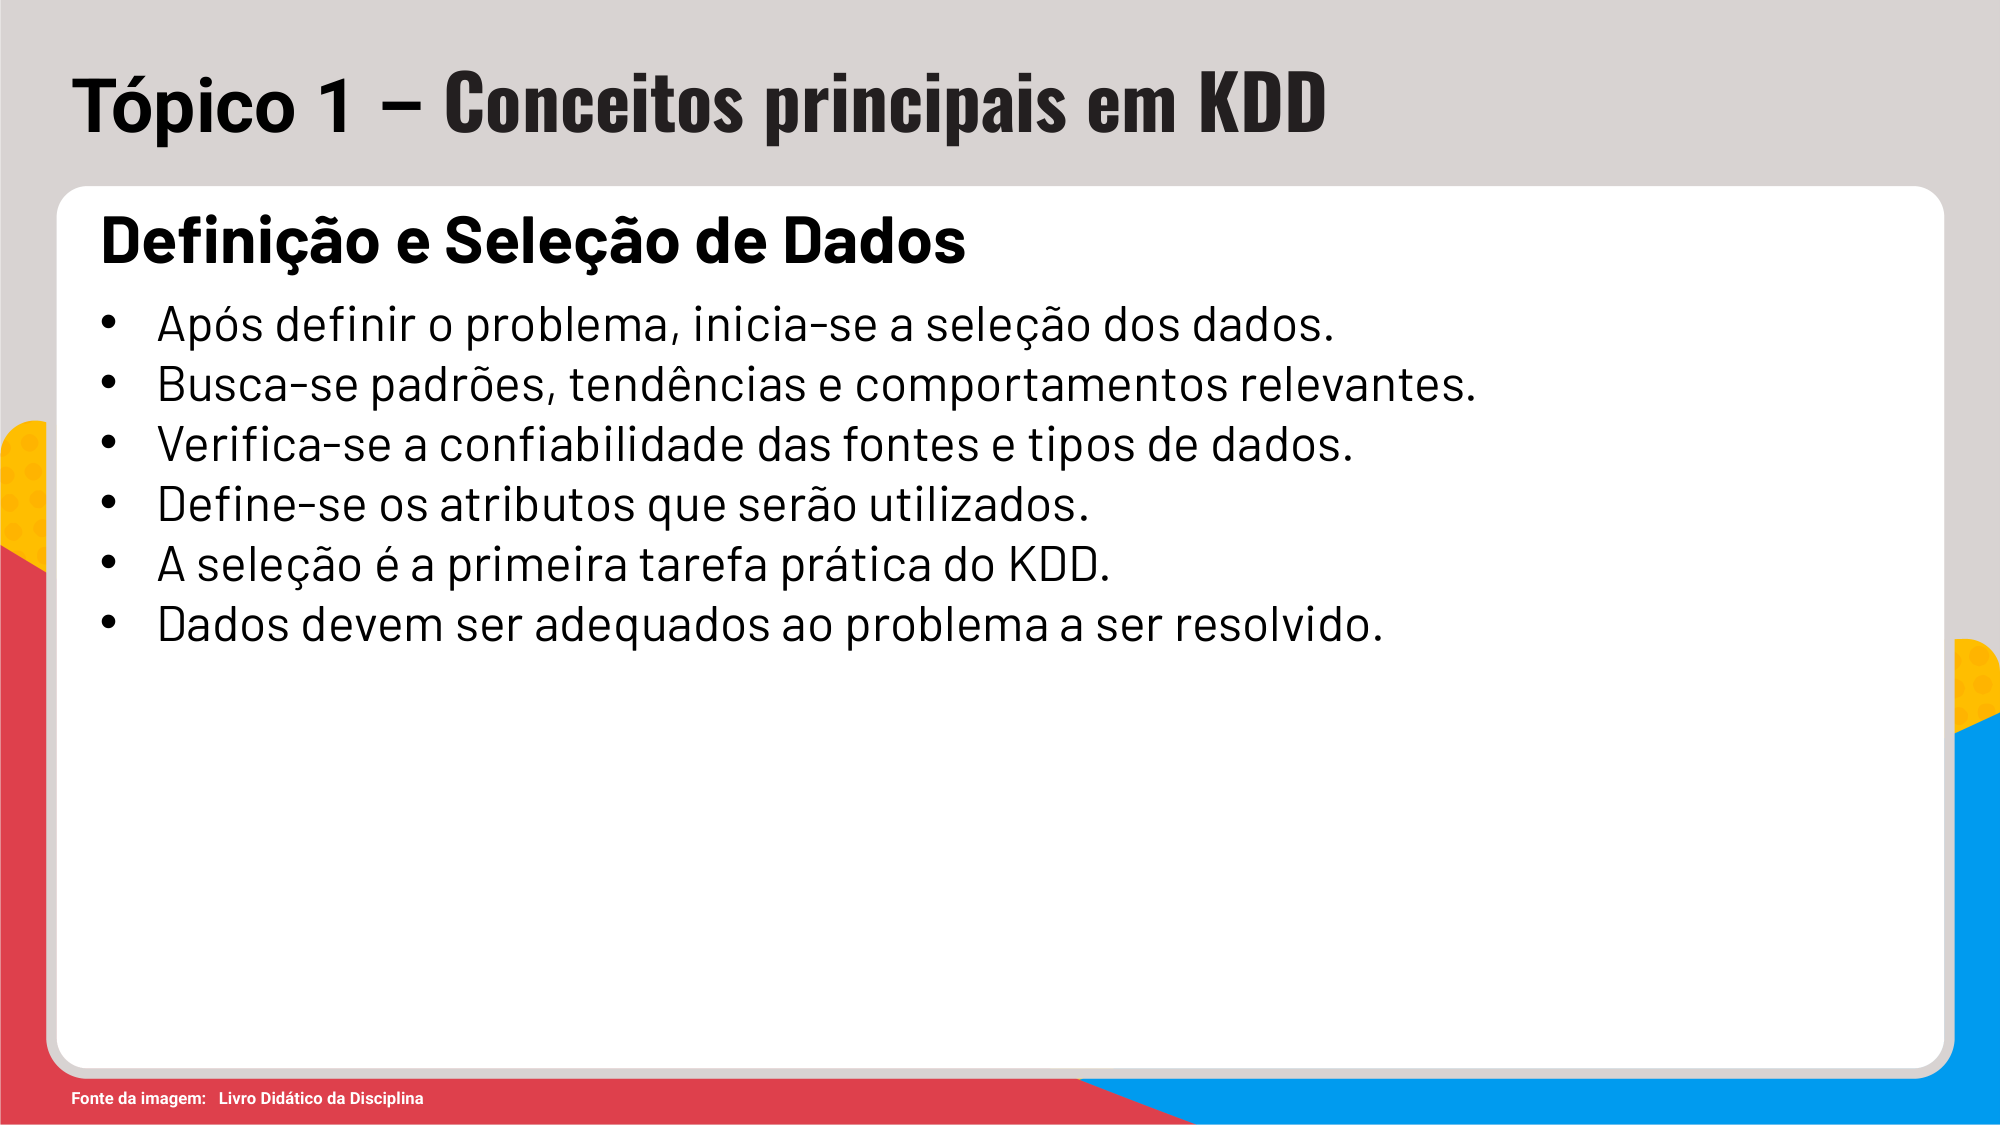

Tópico 1 – Conceitos principais em KDD
Definição e Seleção de Dados
Após definir o problema, inicia-se a seleção dos dados.
Busca-se padrões, tendências e comportamentos relevantes.
Verifica-se a confiabilidade das fontes e tipos de dados.
Define-se os atributos que serão utilizados.
A seleção é a primeira tarefa prática do KDD.
Dados devem ser adequados ao problema a ser resolvido.
Livro Didático da Disciplina